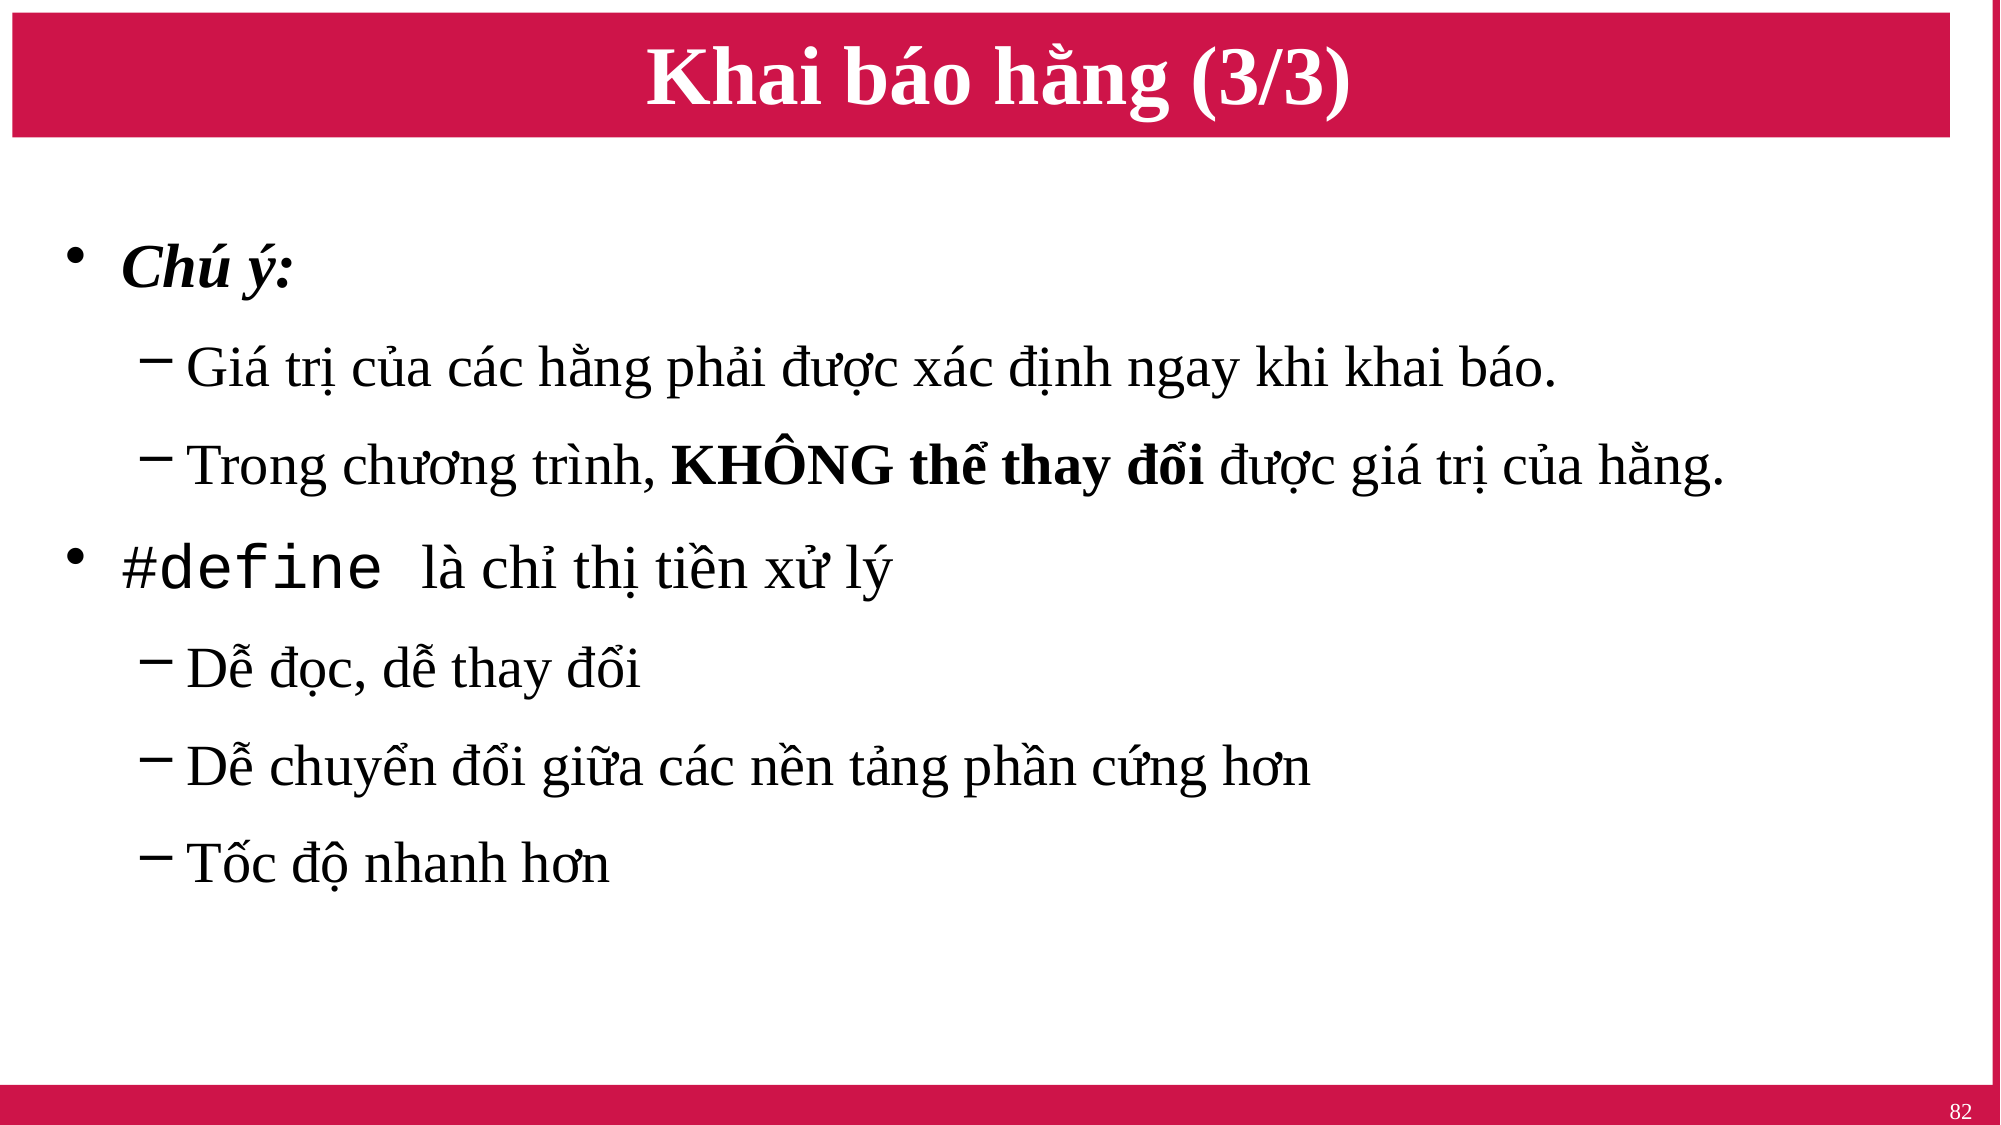

# Khai báo hằng (3/3)
Chú ý:
Giá trị của các hằng phải được xác định ngay khi khai báo.
Trong chương trình, KHÔNG thể thay đổi được giá trị của hằng.
#define là chỉ thị tiền xử lý
Dễ đọc, dễ thay đổi
Dễ chuyển đổi giữa các nền tảng phần cứng hơn
Tốc độ nhanh hơn
82